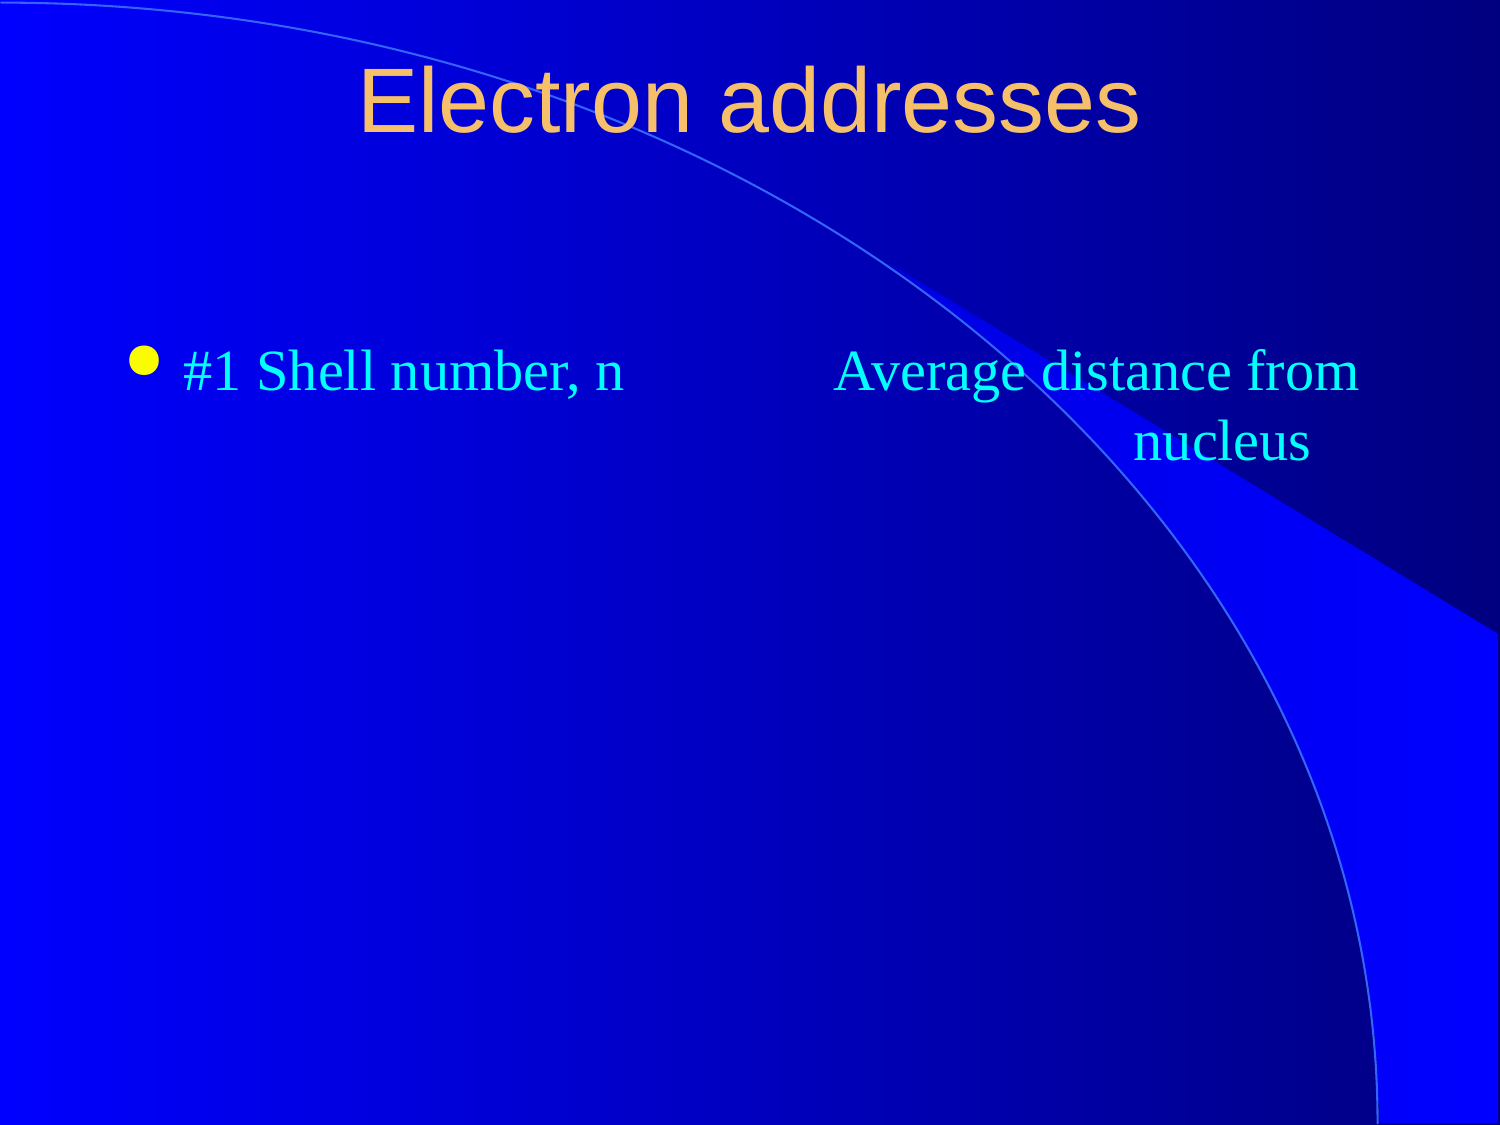

Electron addresses
#1 Shell number, n
Average distance from             	nucleus